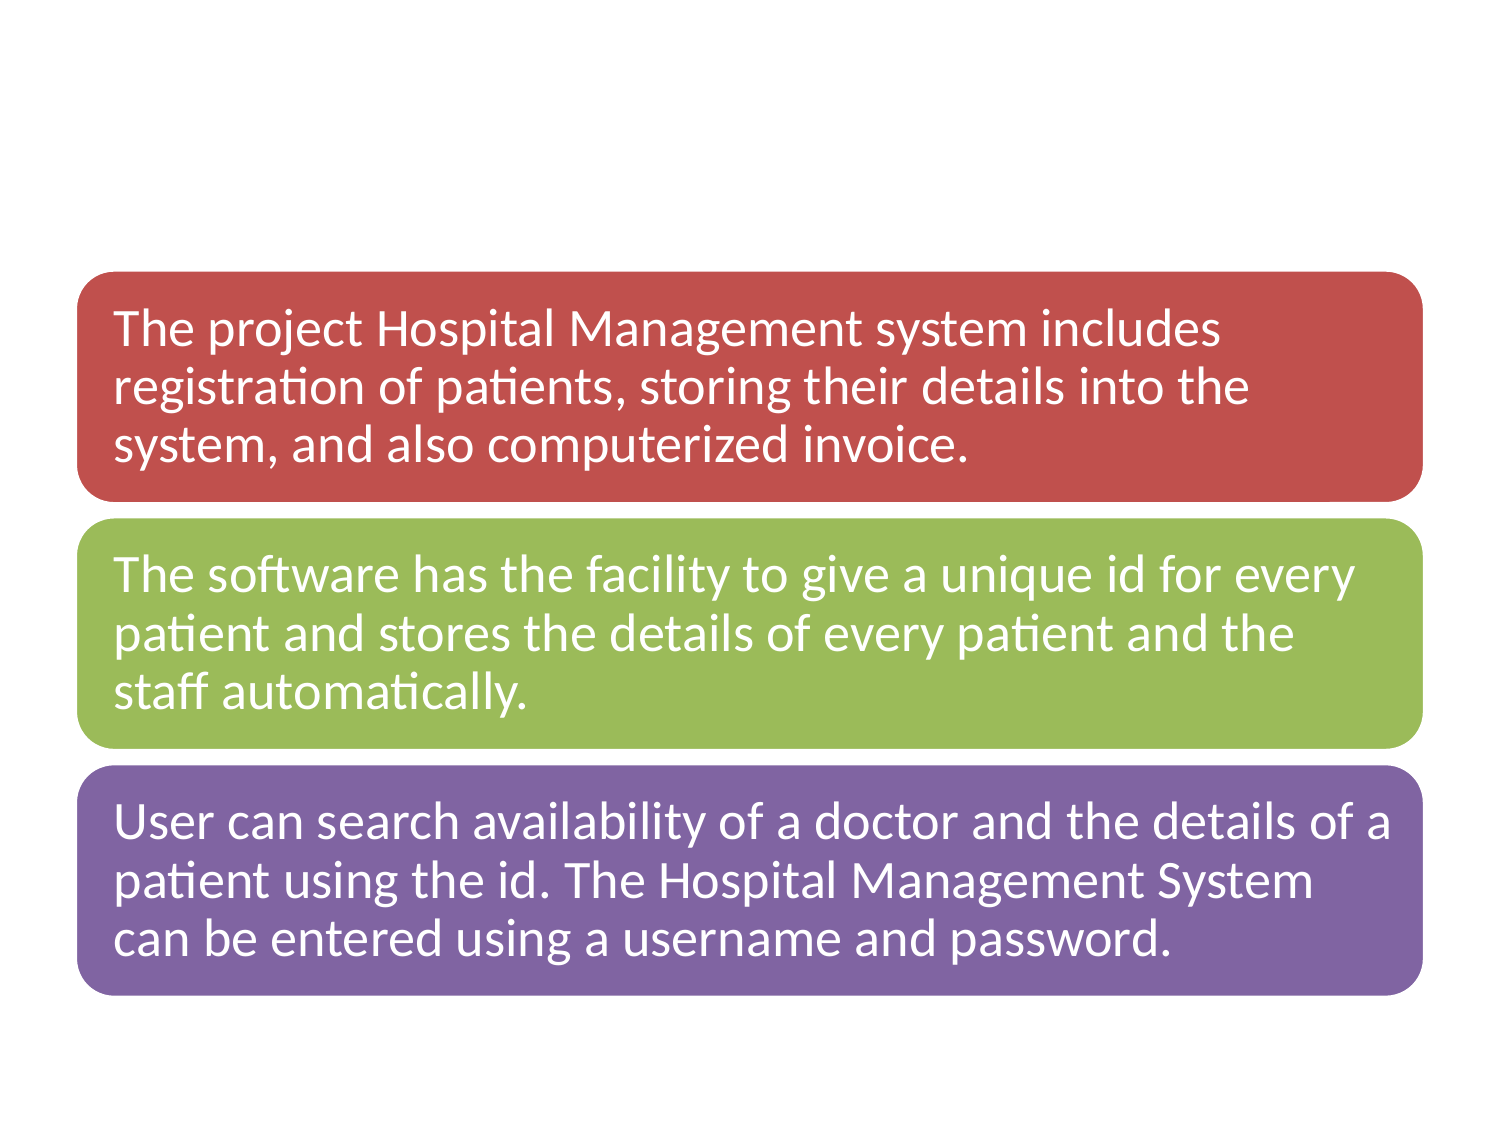

The project Hospital Management system includes registration of patients, storing their details into the system, and also computerized invoice.
The software has the facility to give a unique id for every patient and stores the details of every patient and the staff automatically.
User can search availability of a doctor and the details of a patient using the id. The Hospital Management System can be entered using a username and password.